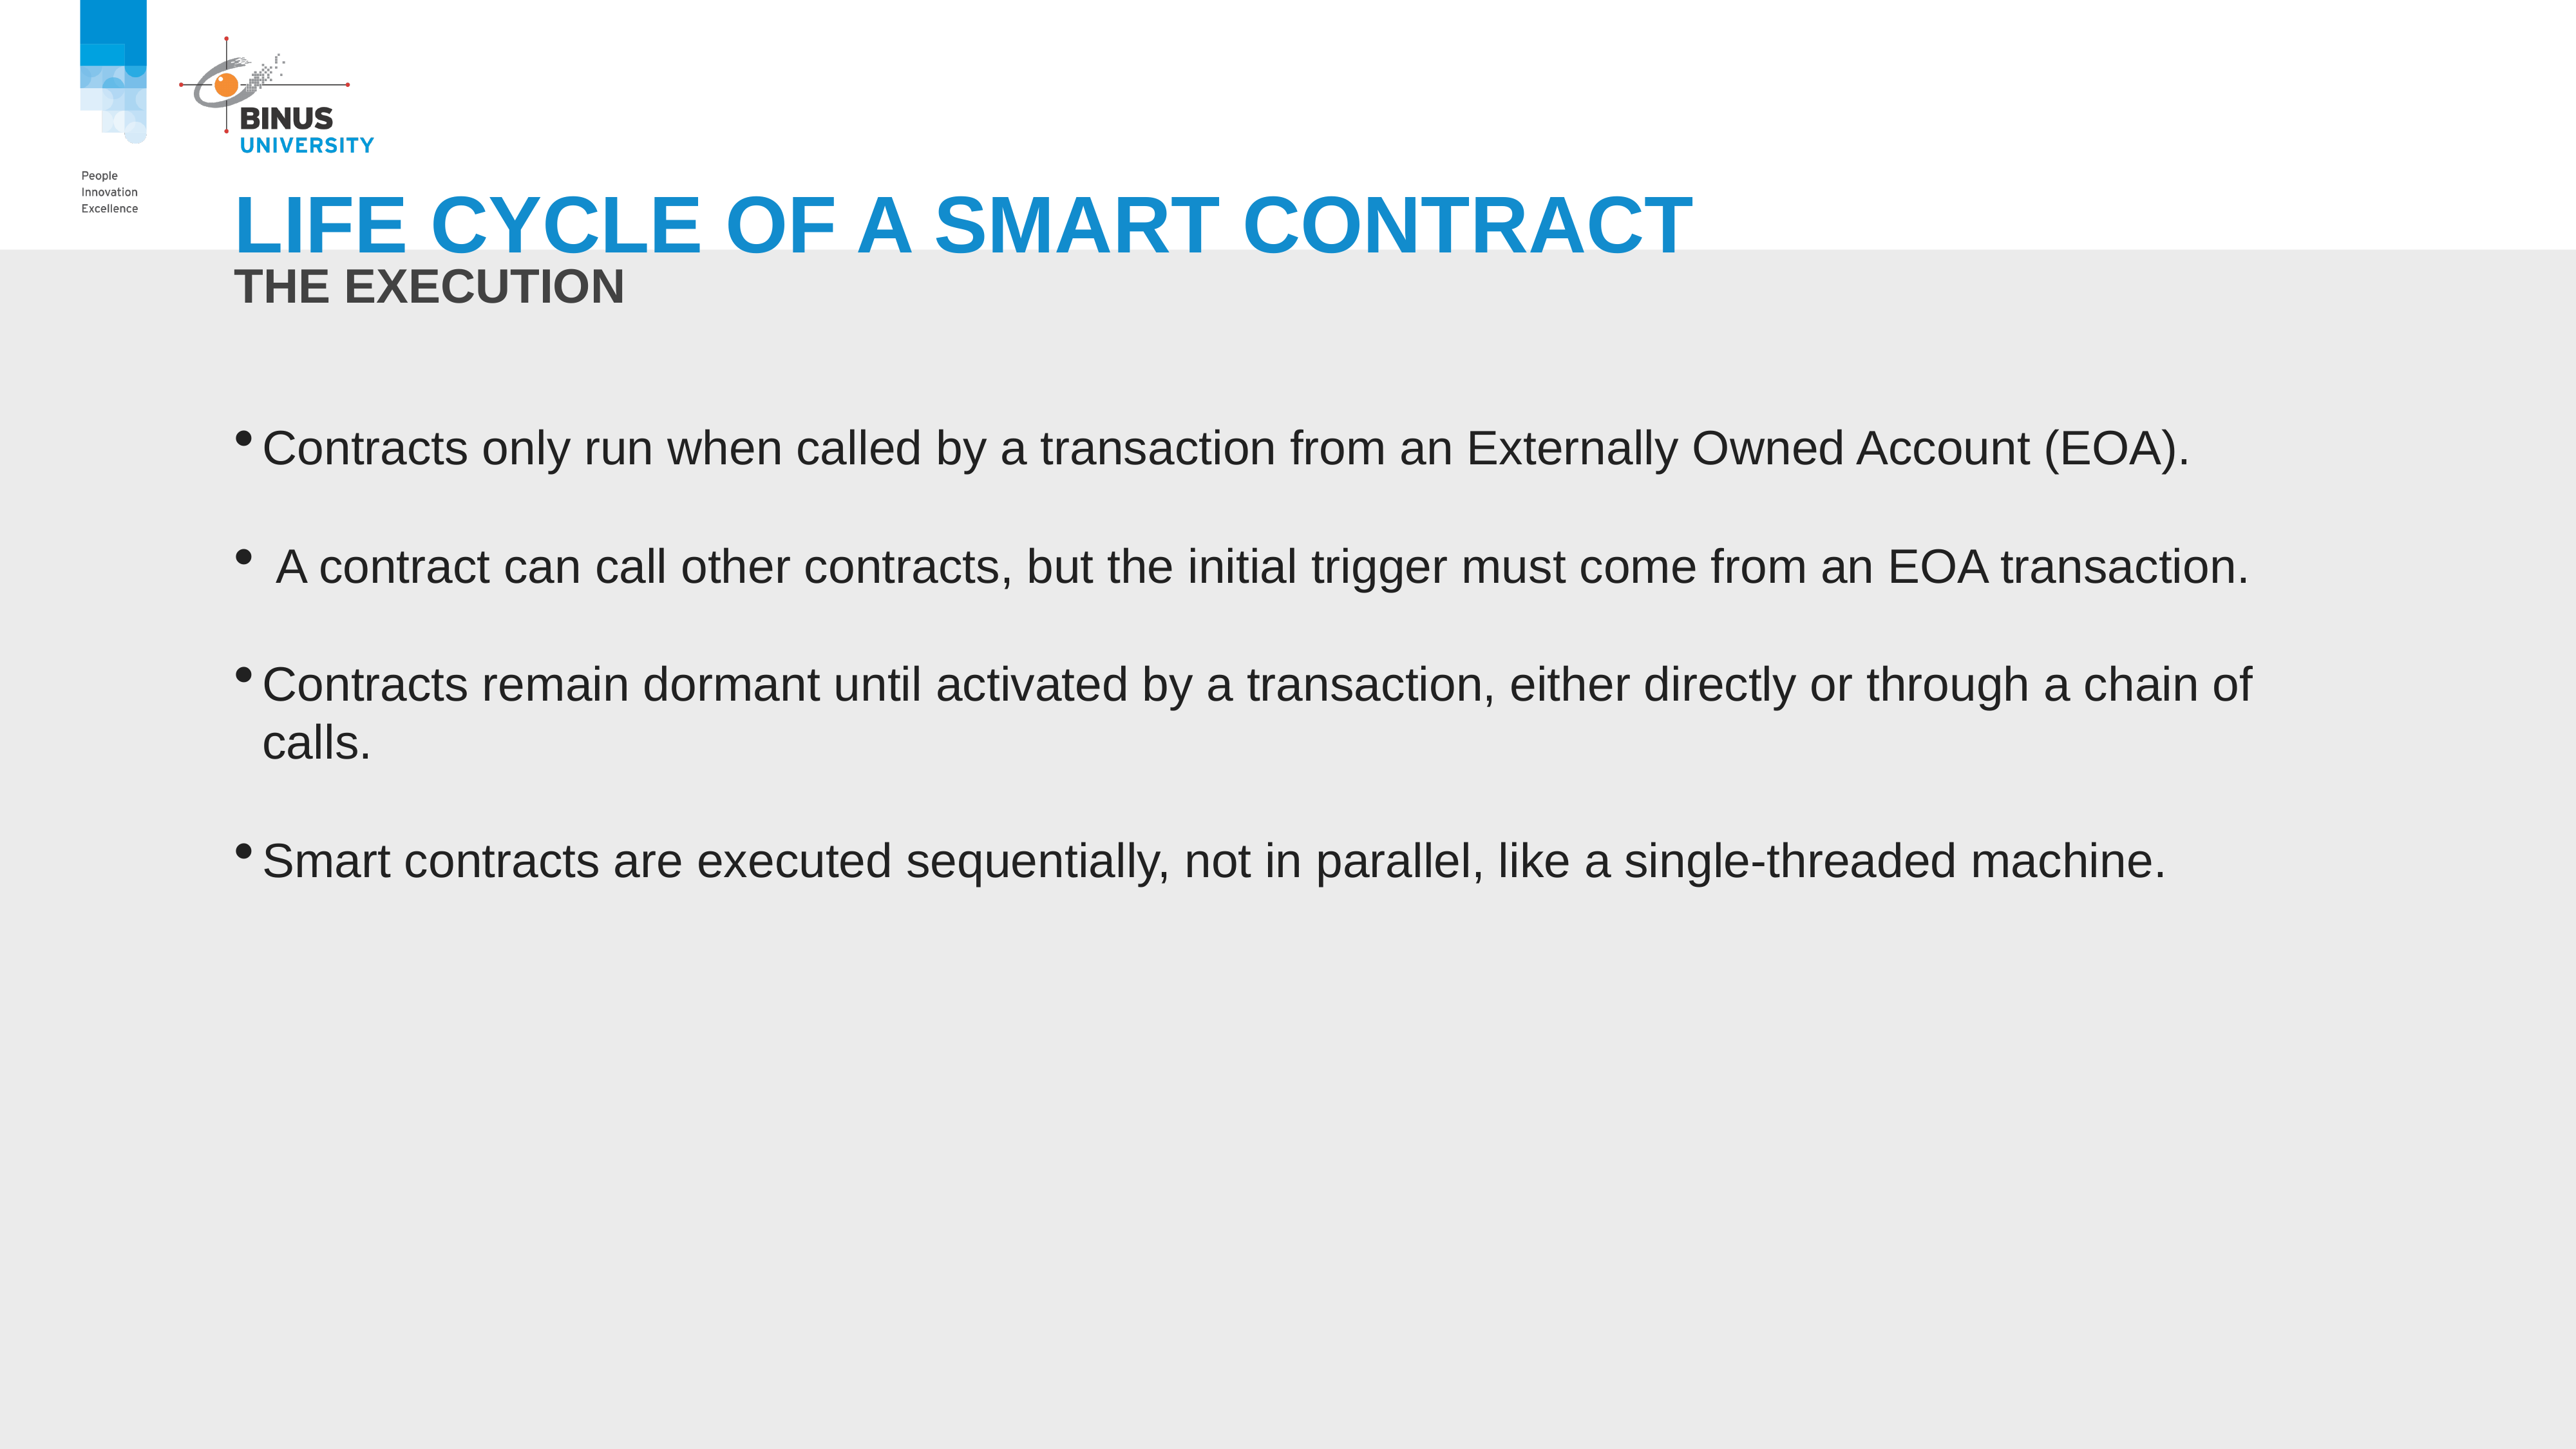

# Life cycle of a smart contract
The execution
Contracts only run when called by a transaction from an Externally Owned Account (EOA).
 A contract can call other contracts, but the initial trigger must come from an EOA transaction.
Contracts remain dormant until activated by a transaction, either directly or through a chain of calls.
Smart contracts are executed sequentially, not in parallel, like a single-threaded machine.